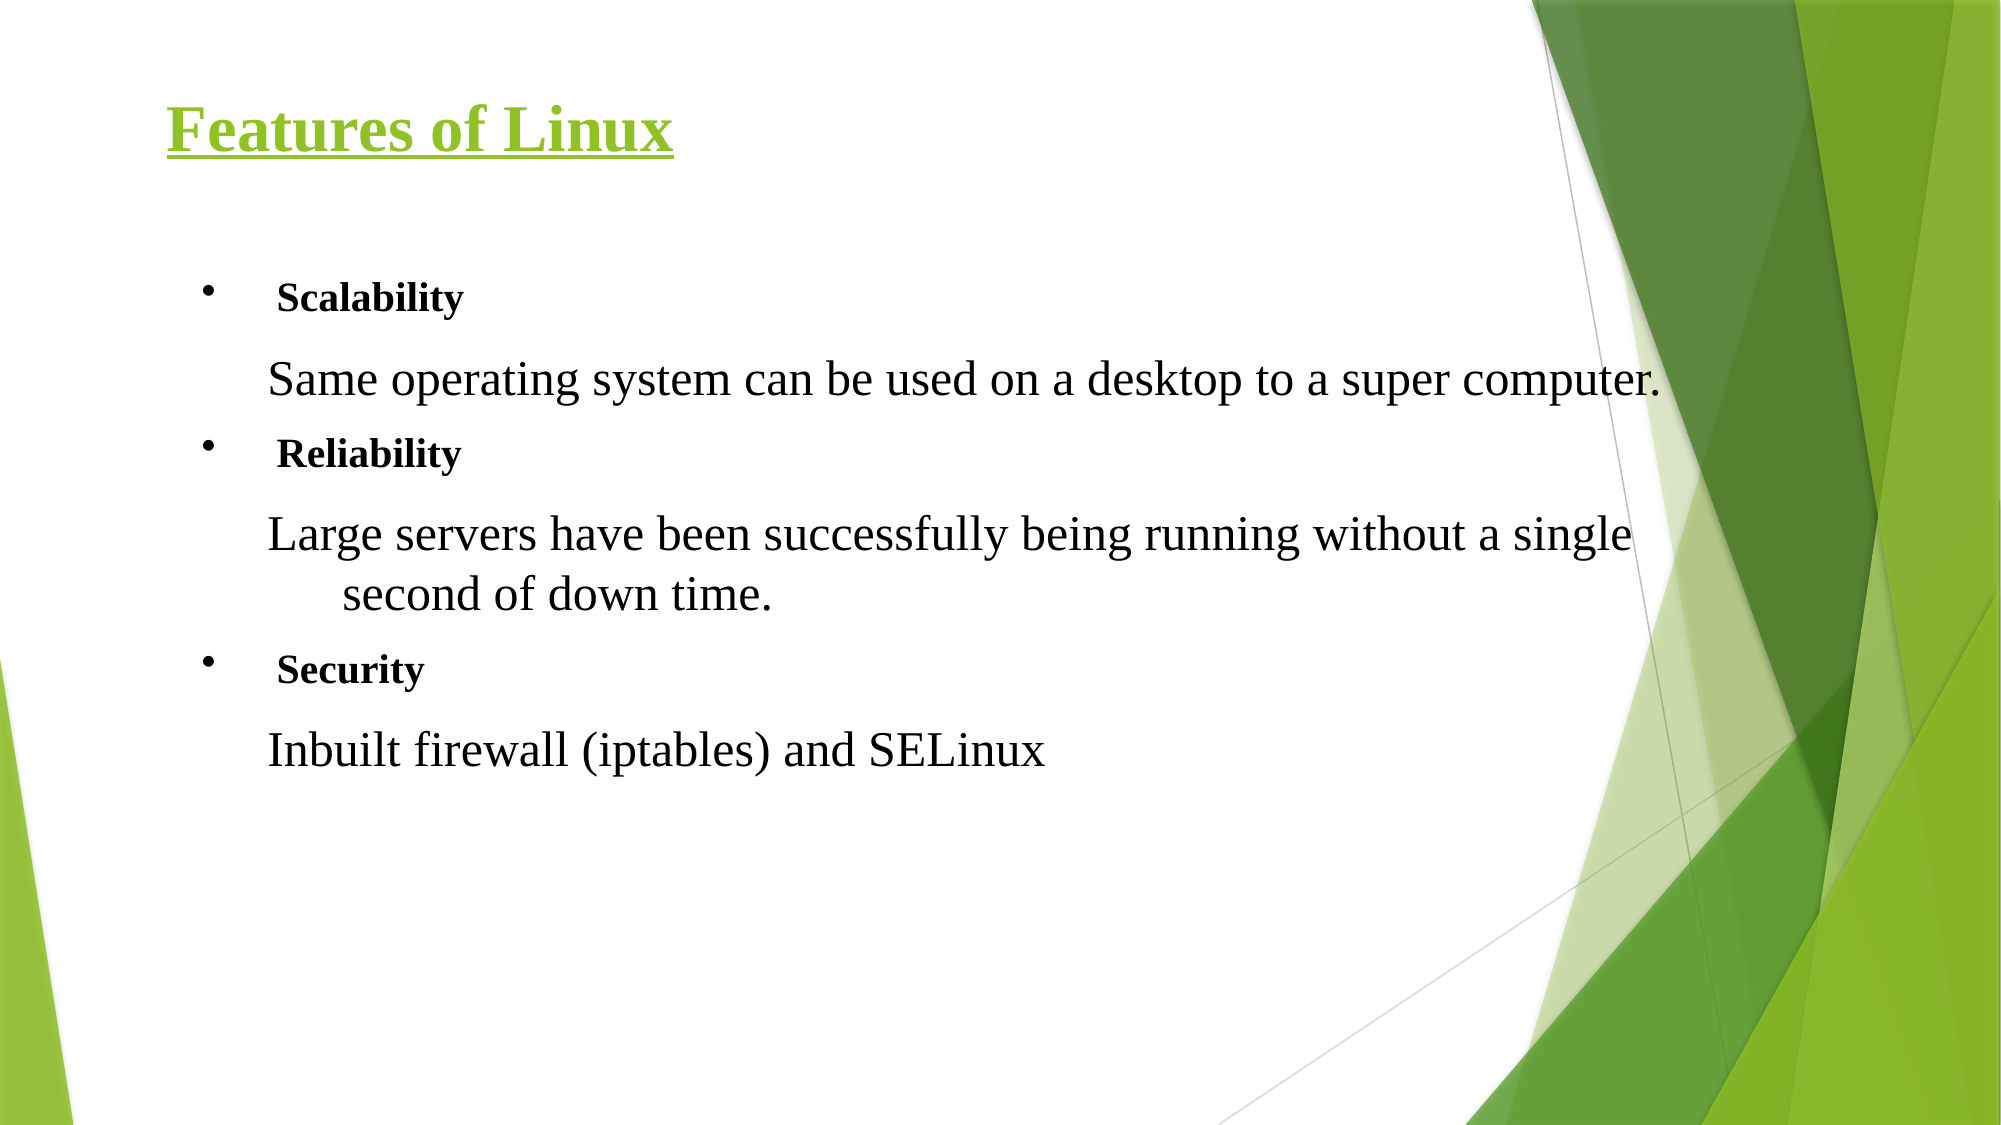

Features of Linux
Scalability
Same operating system can be used on a desktop to a super computer.
Reliability
Large servers have been successfully being running without a single second of down time.
Security
Inbuilt firewall (iptables) and SELinux